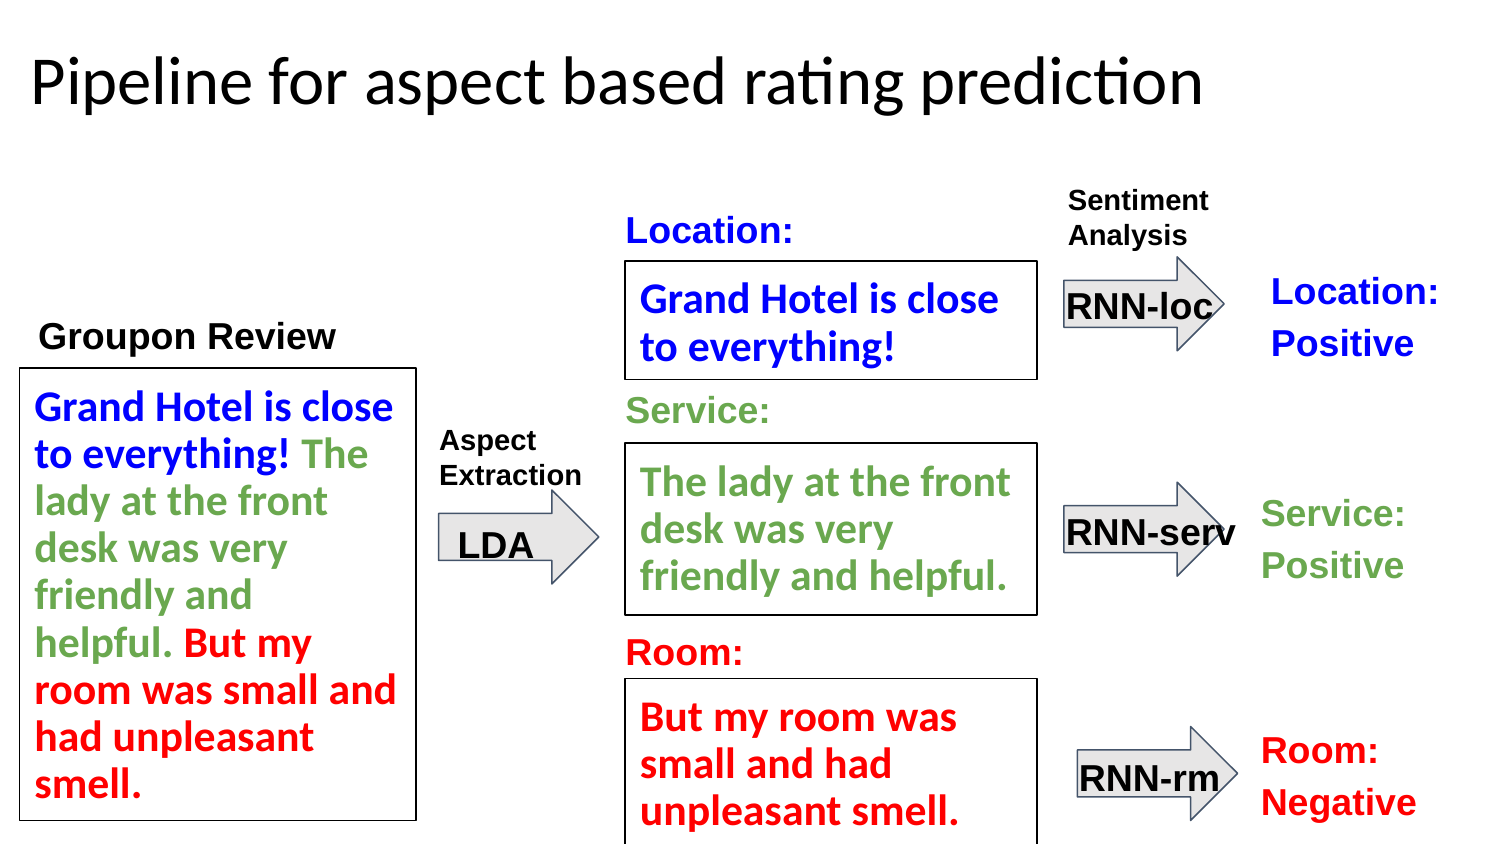

# Pipeline for aspect based rating prediction
Sentiment
Analysis

RNN-loc

RNN-serv

RNN-rm
Location:
Service:
Room:
Location: Positive
Service: Positive
Room: Negative
Grand Hotel is close to everything!
Groupon Review
Grand Hotel is close to everything! The lady at the front desk was very friendly and helpful. But my room was small and had unpleasant smell.
Aspect
Extraction

LDA
The lady at the front desk was very friendly and helpful.
But my room was small and had unpleasant smell.